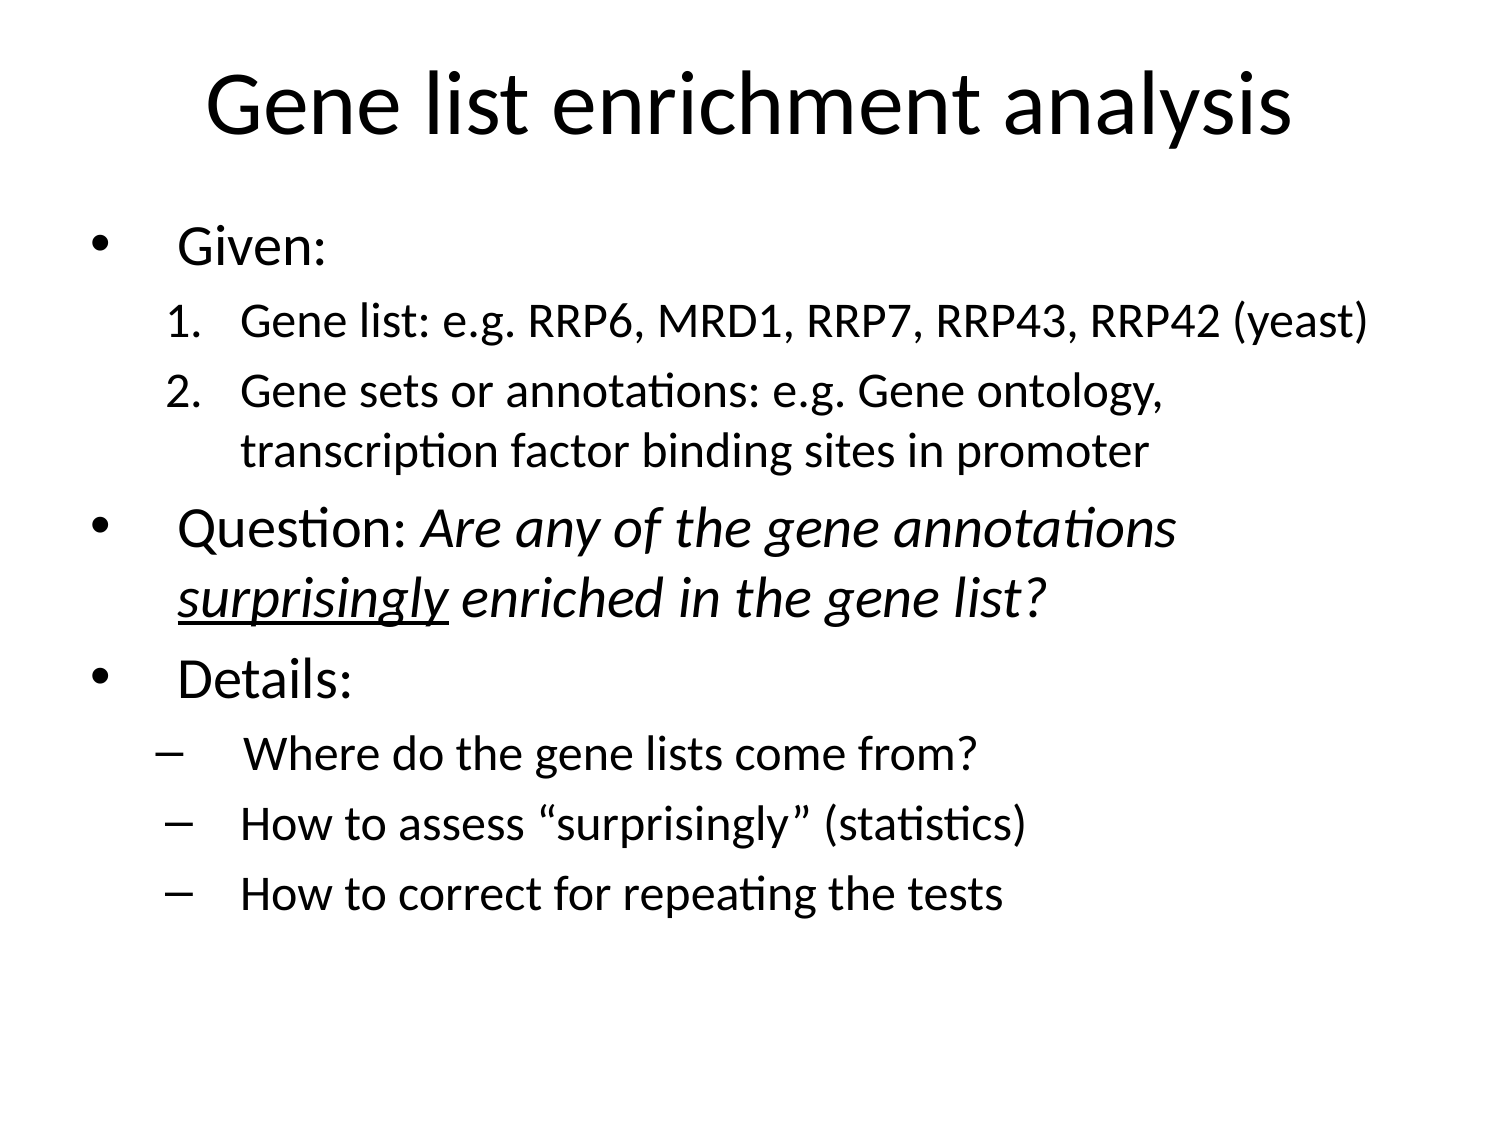

# Gene list enrichment analysis
Given:
Gene list: e.g. RRP6, MRD1, RRP7, RRP43, RRP42 (yeast)
Gene sets or annotations: e.g. Gene ontology, transcription factor binding sites in promoter
Question: Are any of the gene annotations surprisingly enriched in the gene list?
Details:
Where do the gene lists come from?
How to assess “surprisingly” (statistics)
How to correct for repeating the tests